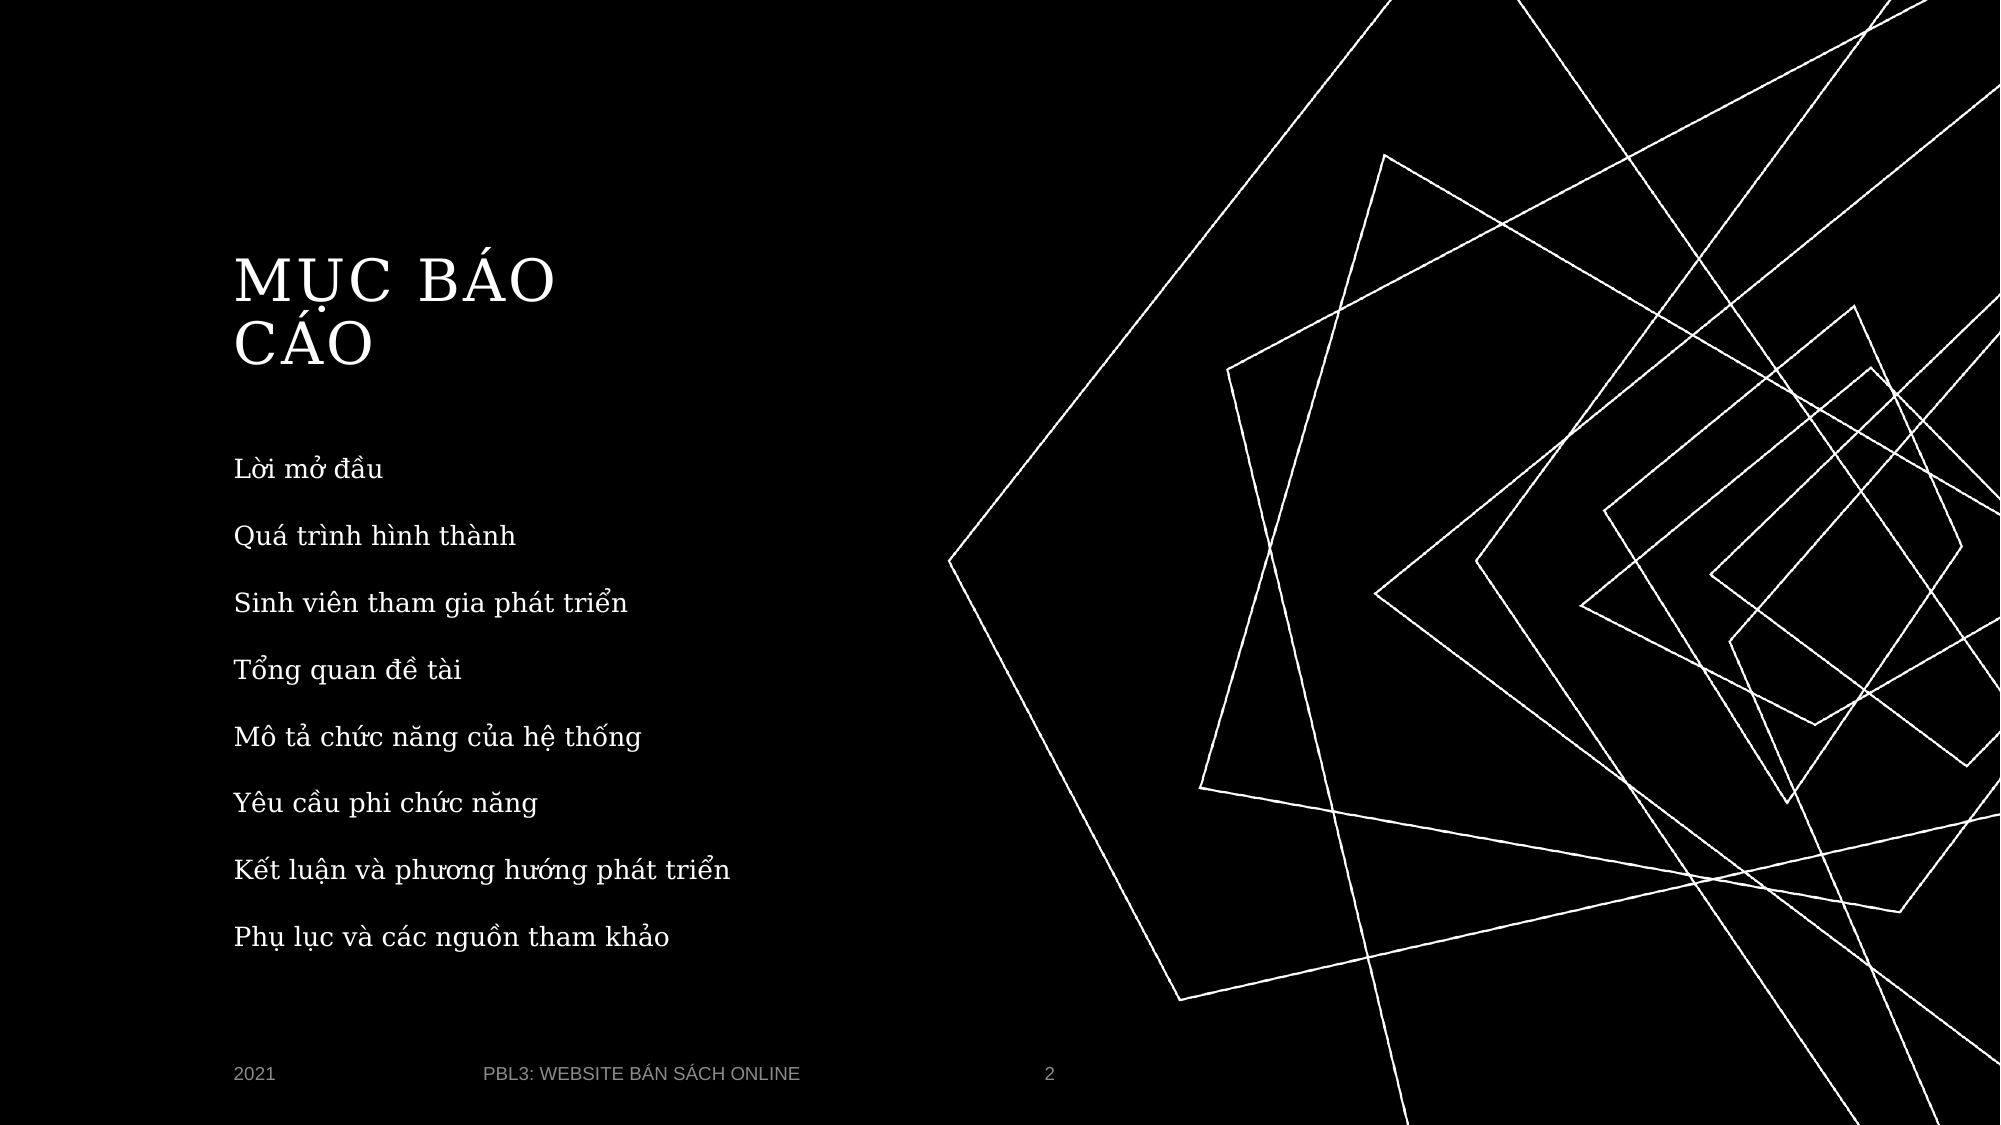

# mục báo cáo
Lời mở đầu
Quá trình hình thành
Sinh viên tham gia phát triển
Tổng quan đề tài
Mô tả chức năng của hệ thống
Yêu cầu phi chức năng
Kết luận và phương hướng phát triển
Phụ lục và các nguồn tham khảo

PBL3: WEBSITE BÁN SÁCH ONLINE
2021
2